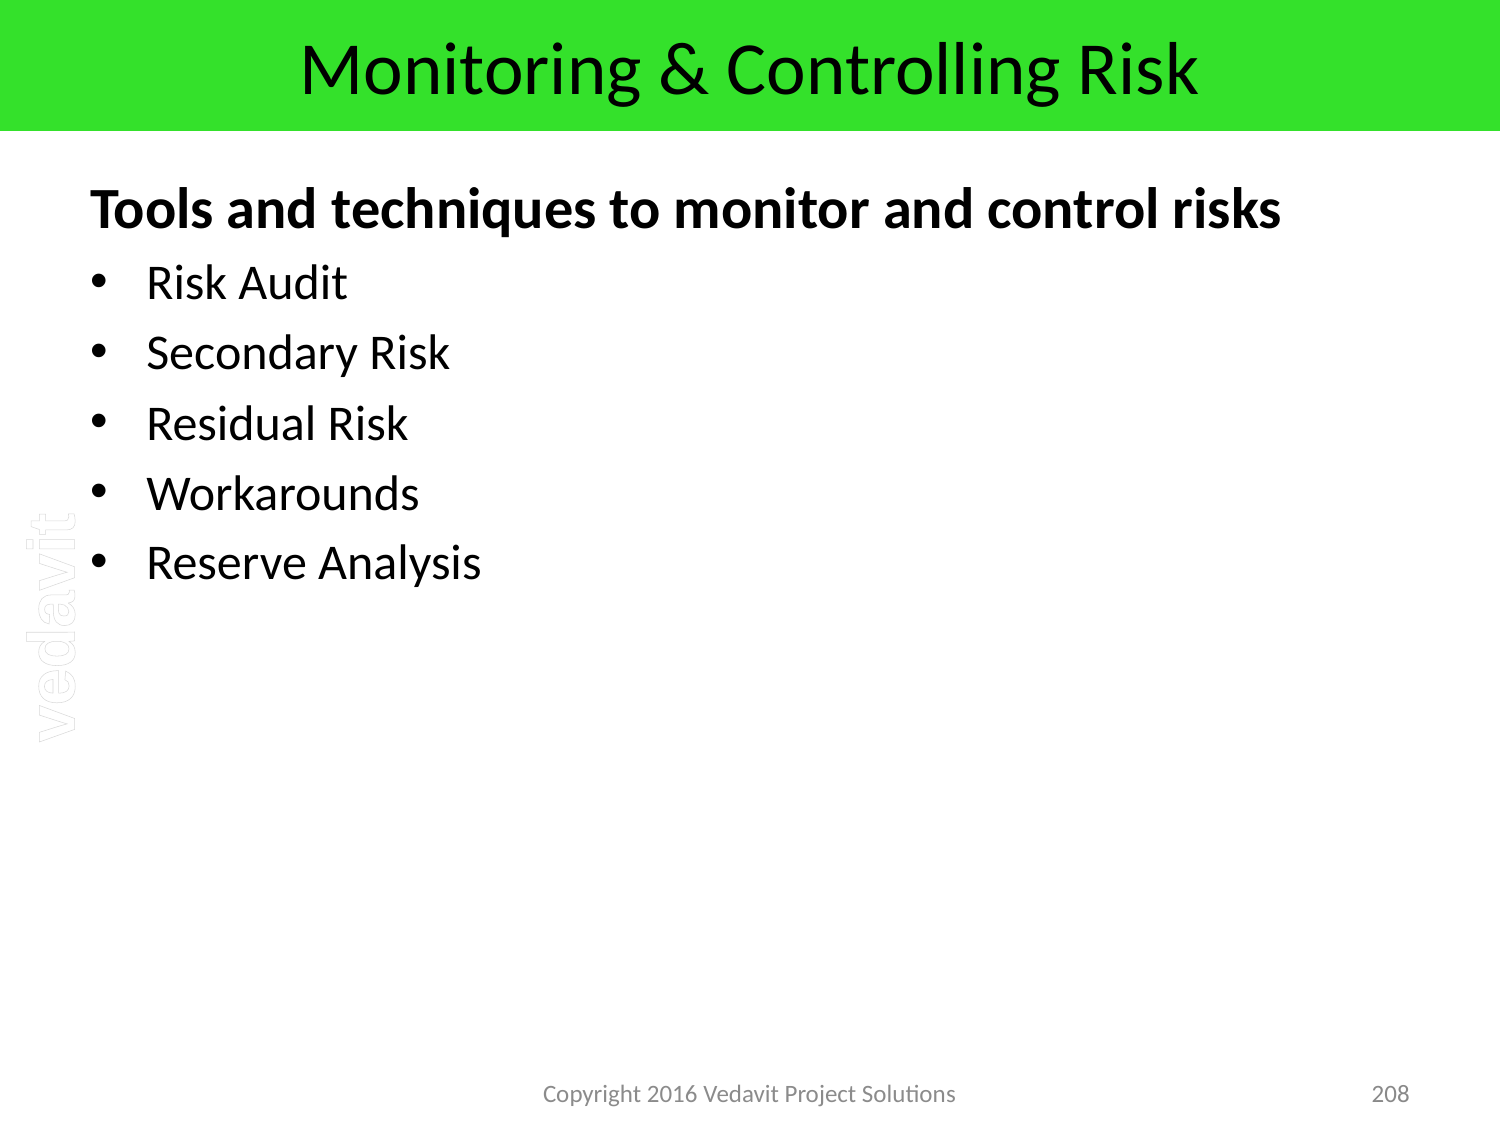

# Monitoring & Controlling Risk
Risk Responses: Threats & Opportunities
Tools and techniques to monitor and control risks
Risk Audit
Secondary Risk
Residual Risk
Workarounds
Reserve Analysis

Copyright 2016 Vedavit Project Solutions
208